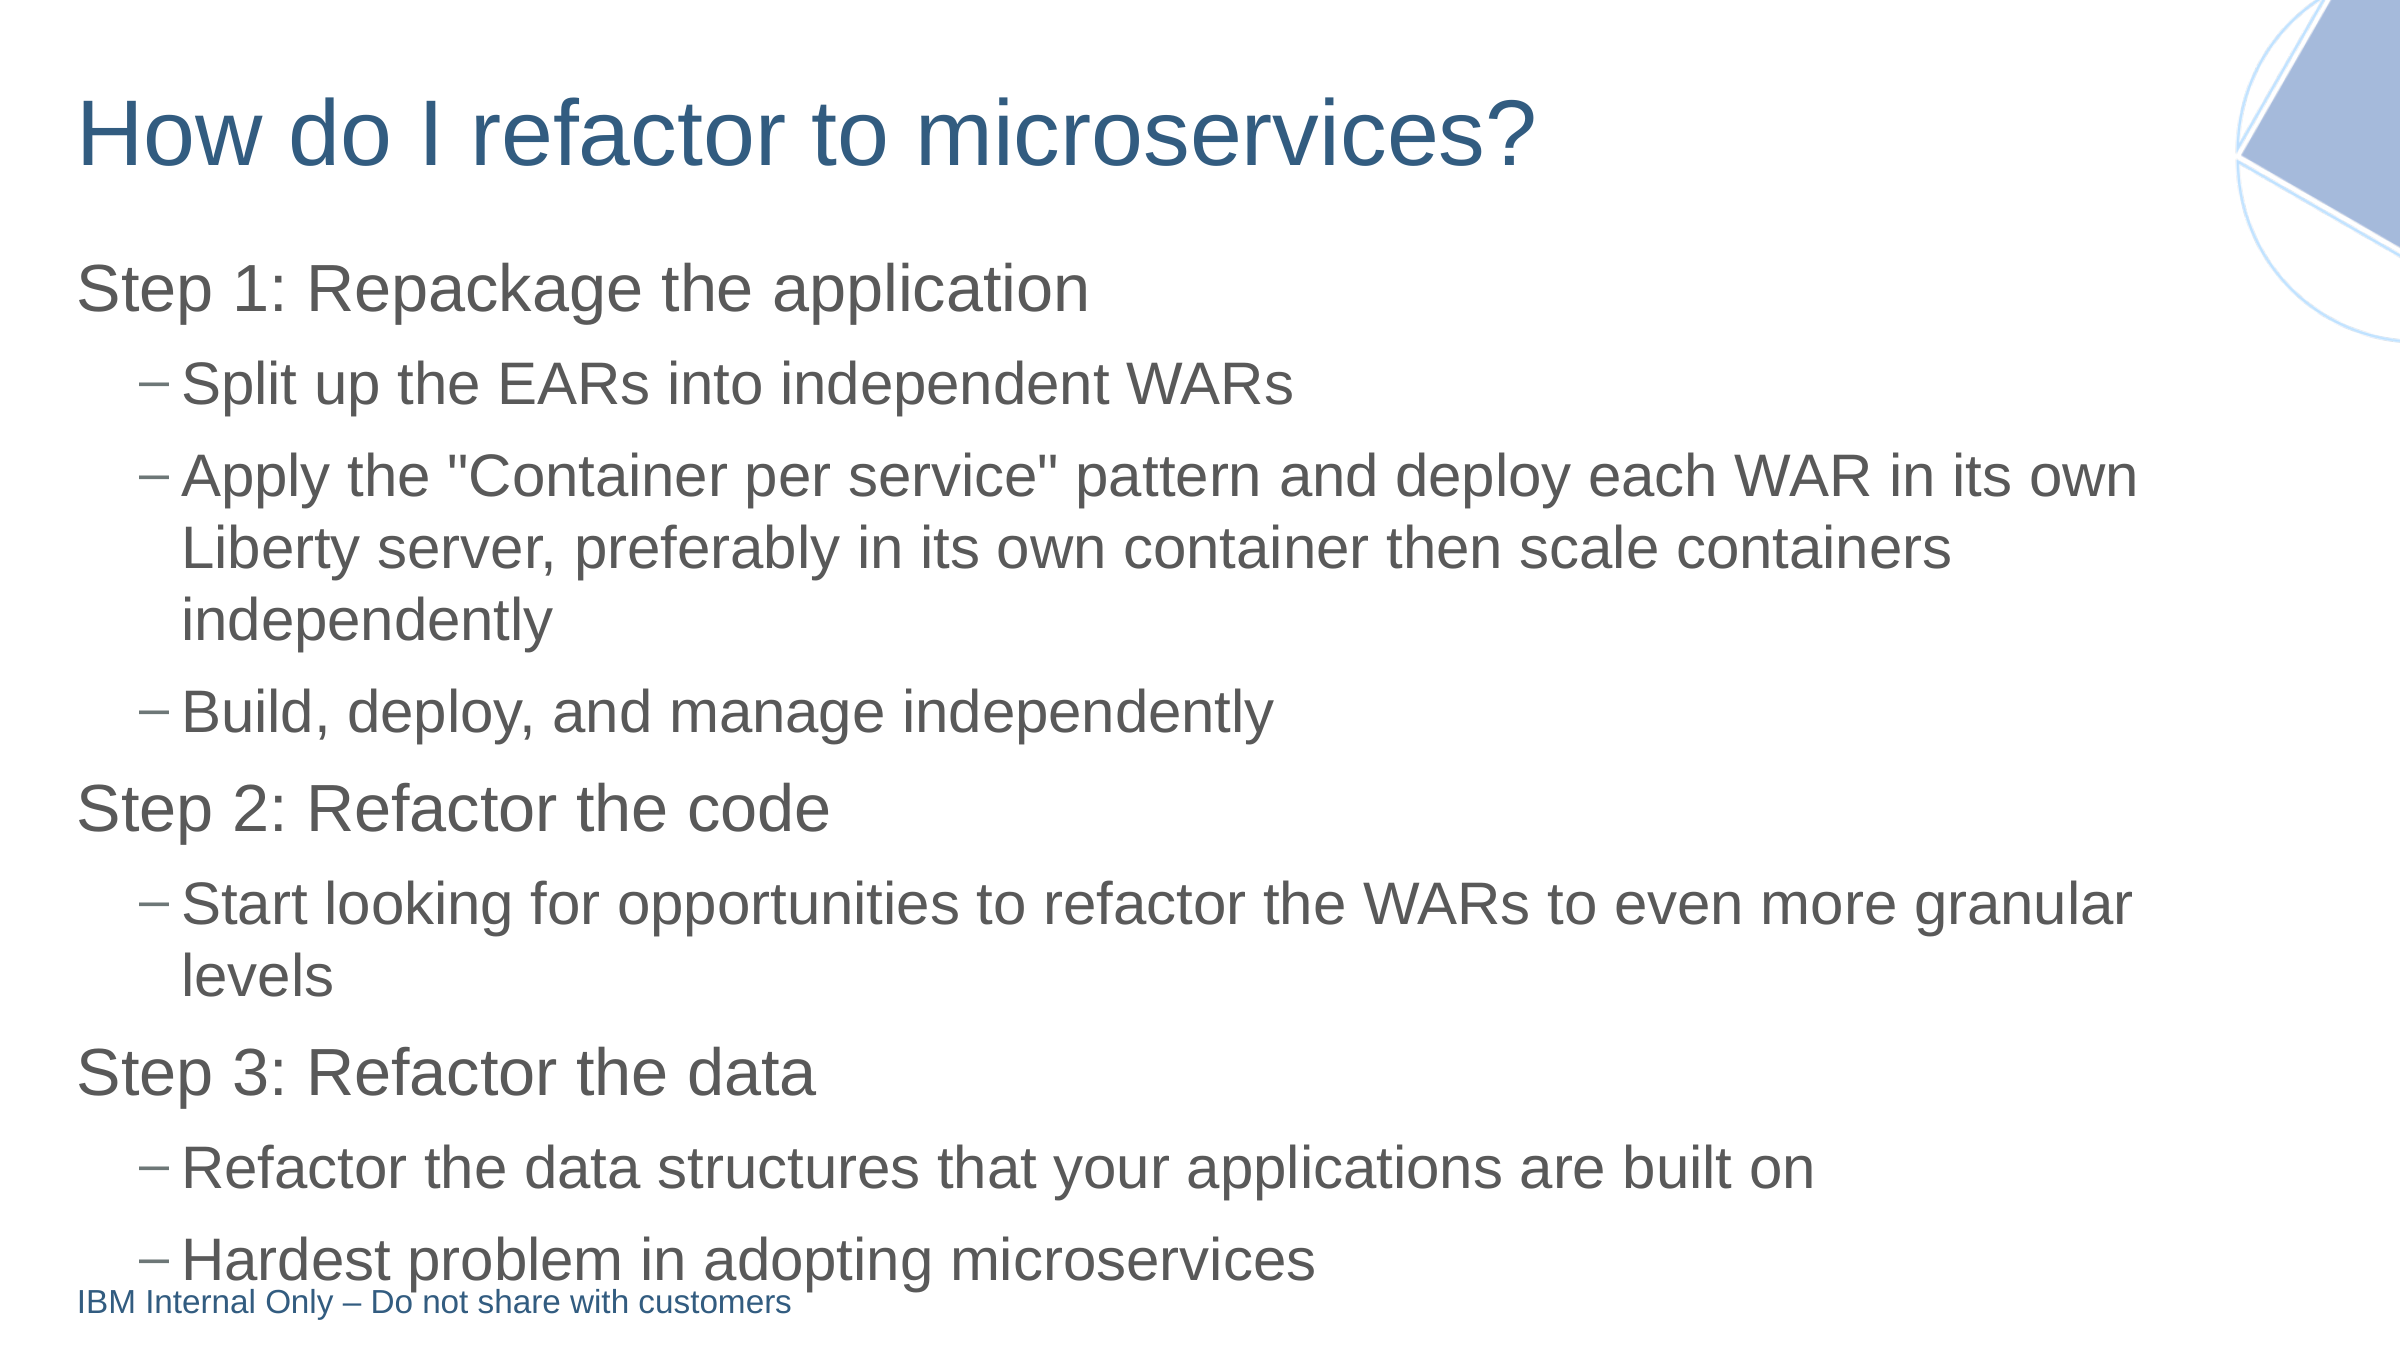

# How do I refactor to microservices?
Step 1: Repackage the application
Split up the EARs into independent WARs
Apply the "Container per service" pattern and deploy each WAR in its own Liberty server, preferably in its own container then scale containers independently
Build, deploy, and manage independently
Step 2: Refactor the code
Start looking for opportunities to refactor the WARs to even more granular levels
Step 3: Refactor the data
Refactor the data structures that your applications are built on
Hardest problem in adopting microservices